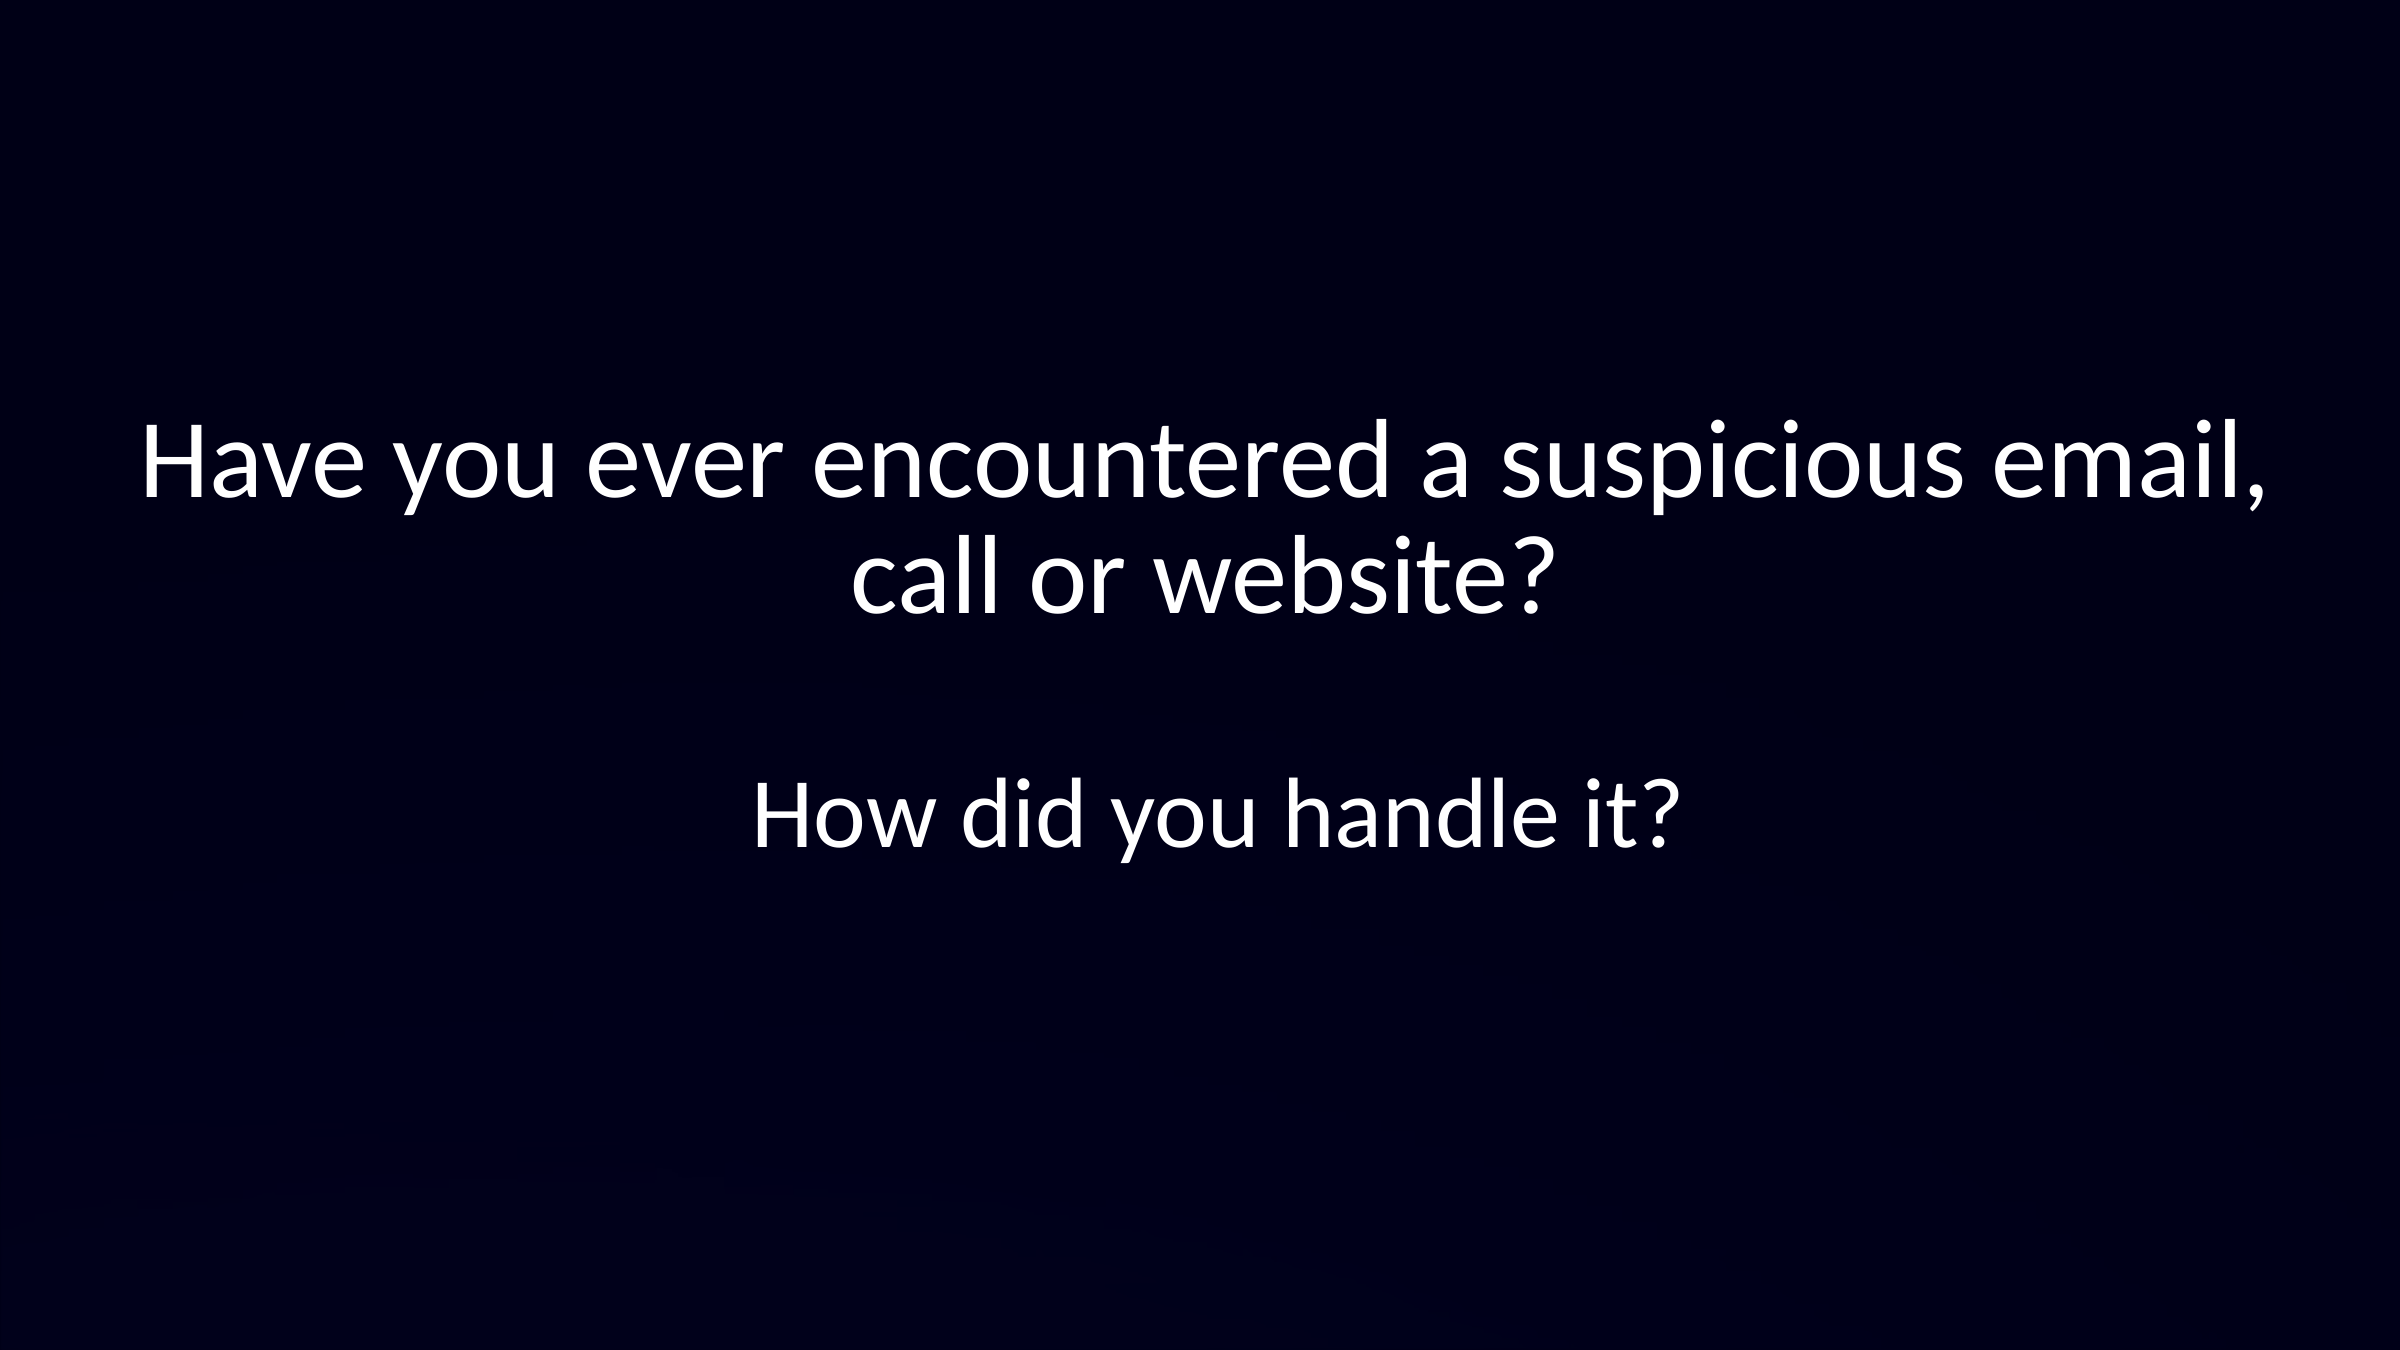

Have you ever encountered a suspicious email,
call or website?
How did you handle it?